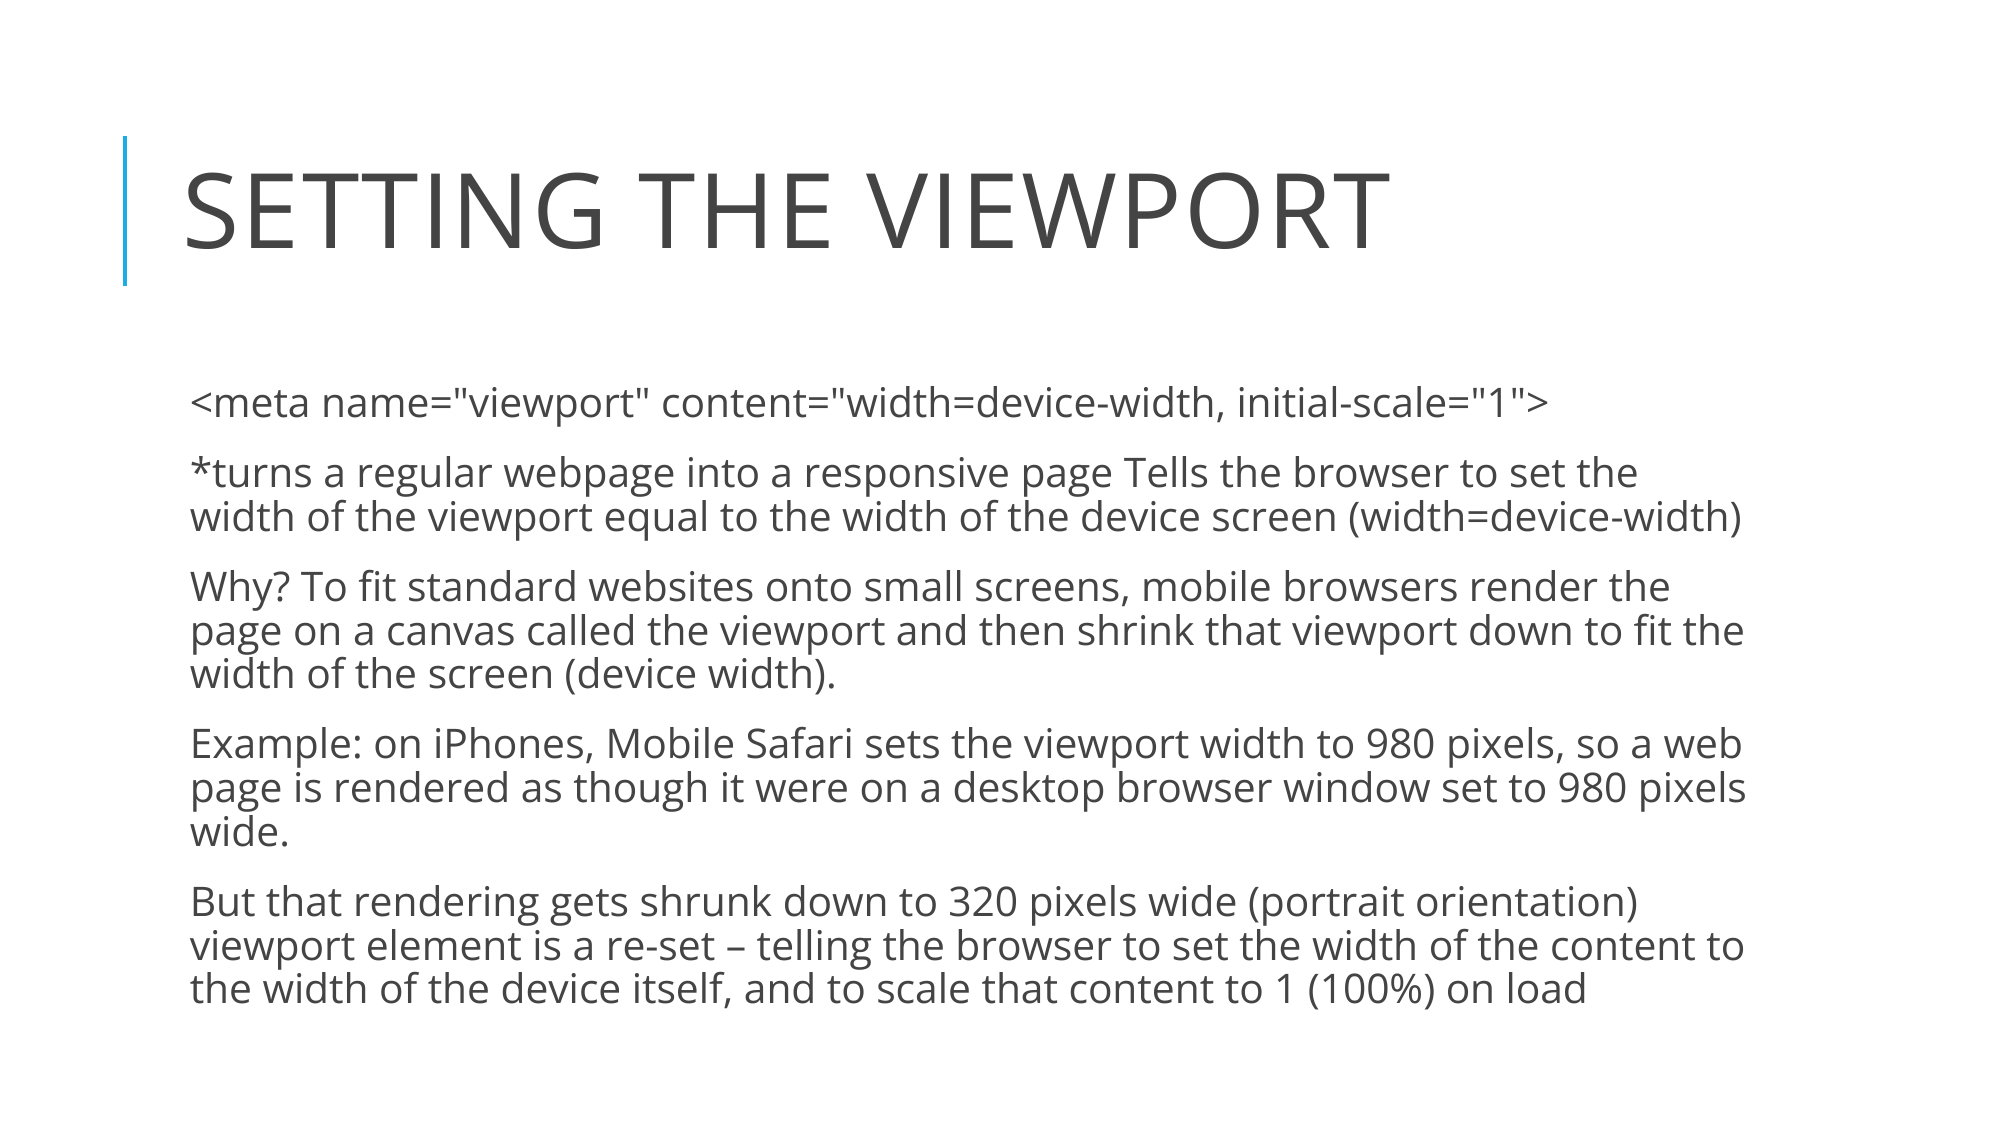

# Setting the Viewport
<meta name="viewport" content="width=device-width, initial-scale="1">
*turns a regular webpage into a responsive page Tells the browser to set the width of the viewport equal to the width of the device screen (width=device-width)
Why? To fit standard websites onto small screens, mobile browsers render the page on a canvas called the viewport and then shrink that viewport down to fit the width of the screen (device width).
Example: on iPhones, Mobile Safari sets the viewport width to 980 pixels, so a web page is rendered as though it were on a desktop browser window set to 980 pixels wide.
But that rendering gets shrunk down to 320 pixels wide (portrait orientation) viewport element is a re-set – telling the browser to set the width of the content to the width of the device itself, and to scale that content to 1 (100%) on load